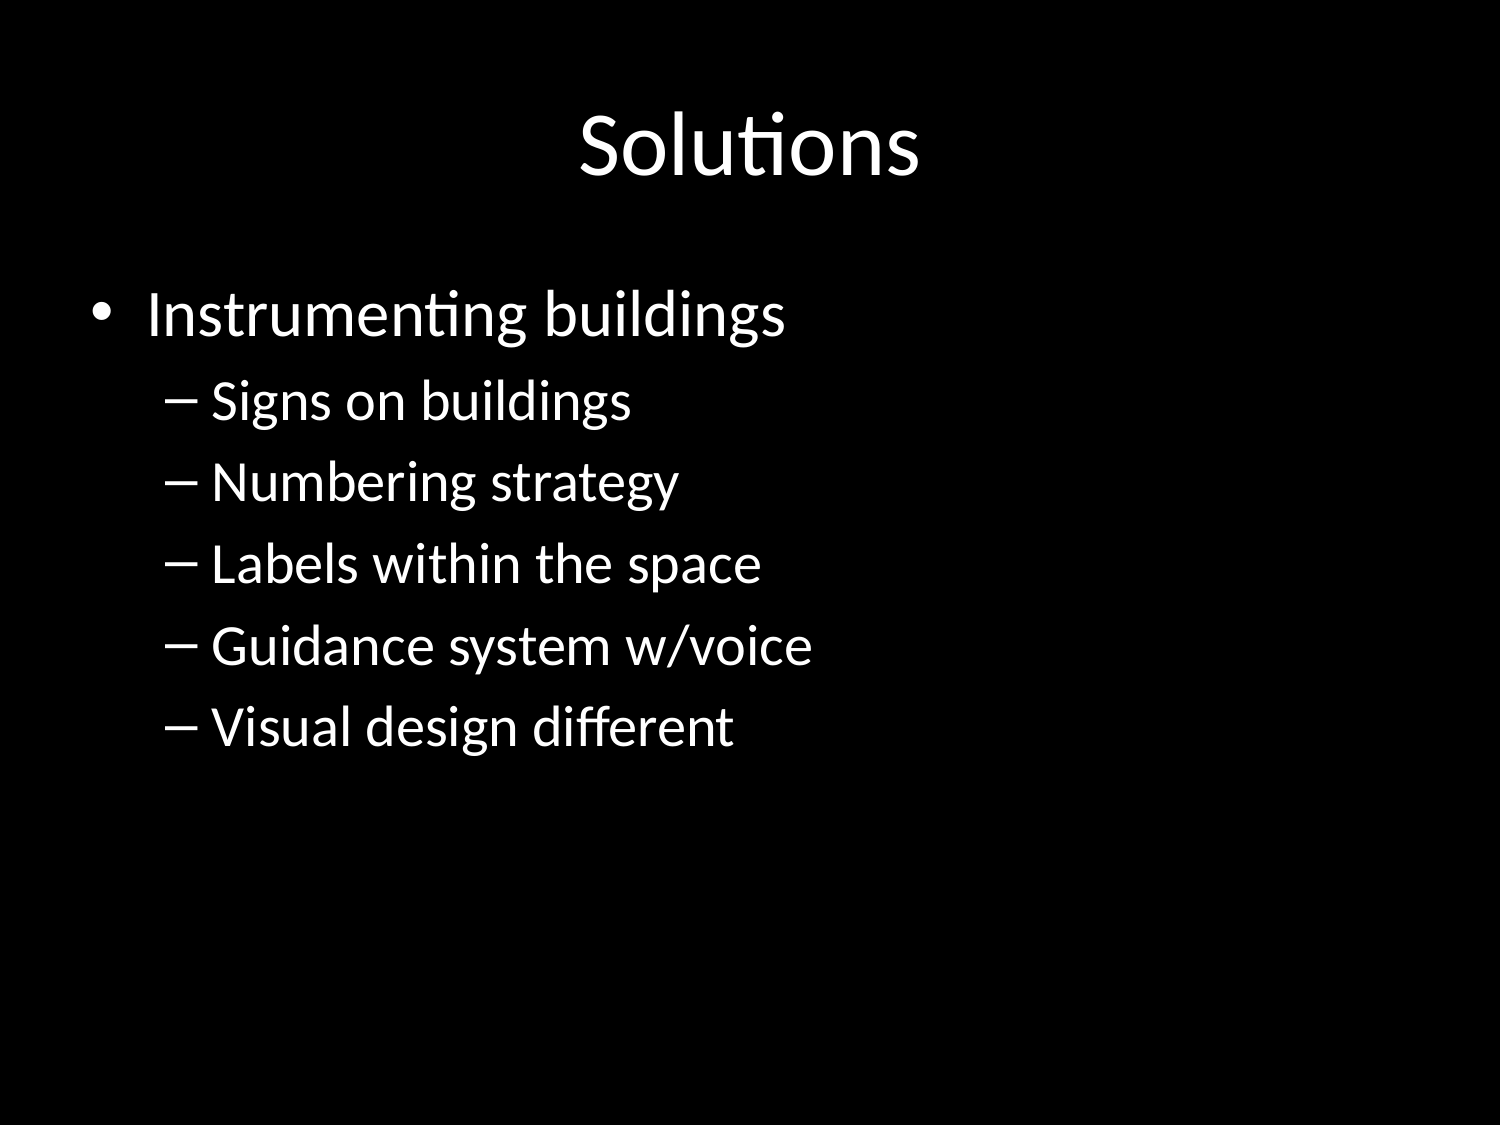

# Solutions
Instrumenting buildings
Signs on buildings
Numbering strategy
Labels within the space
Guidance system w/voice
Visual design different